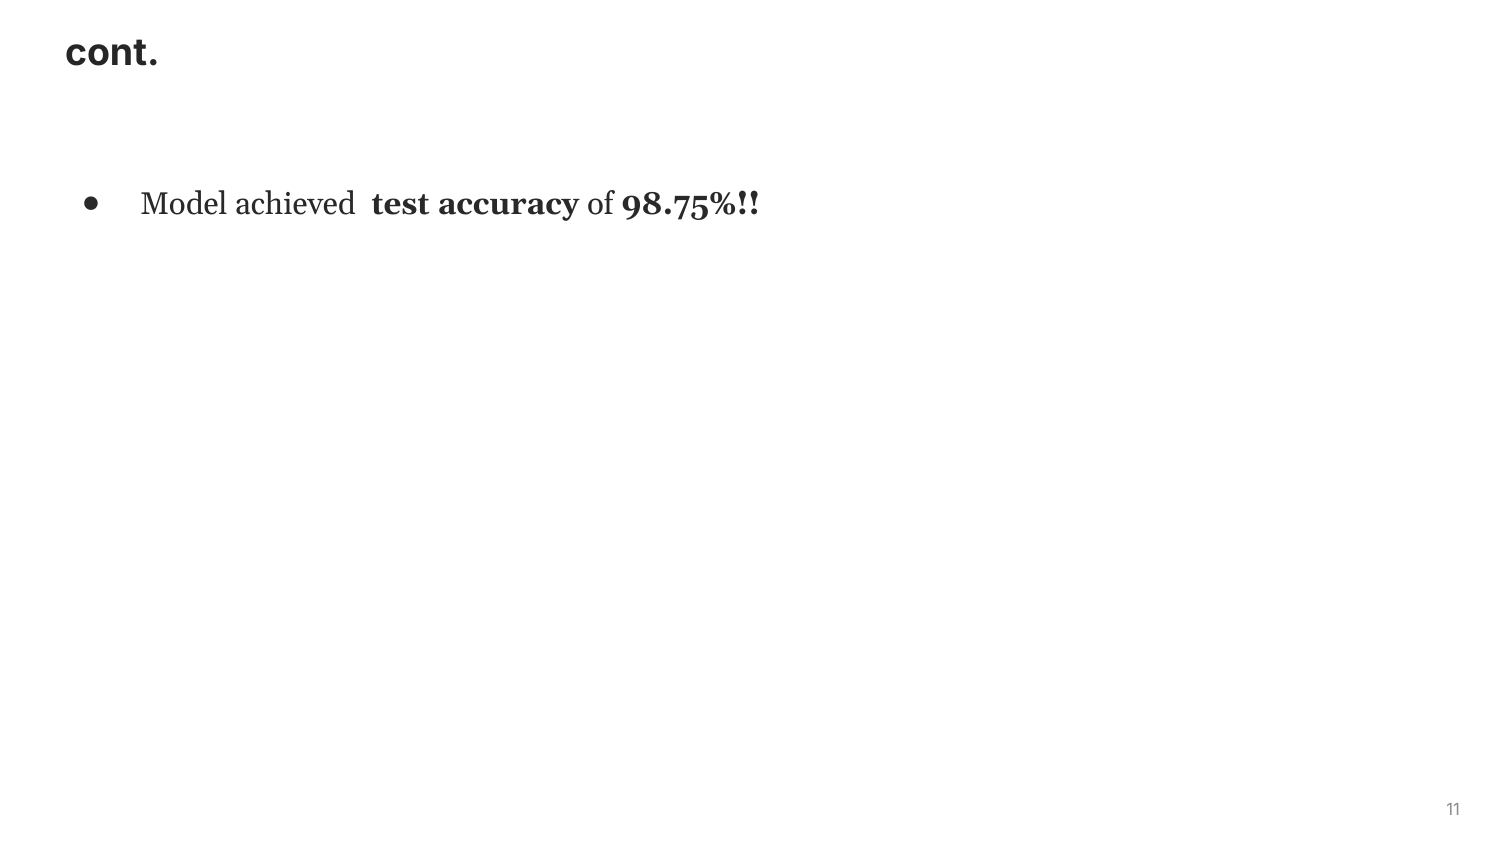

# cont.
Model achieved  test accuracy of 98.75%!!

11